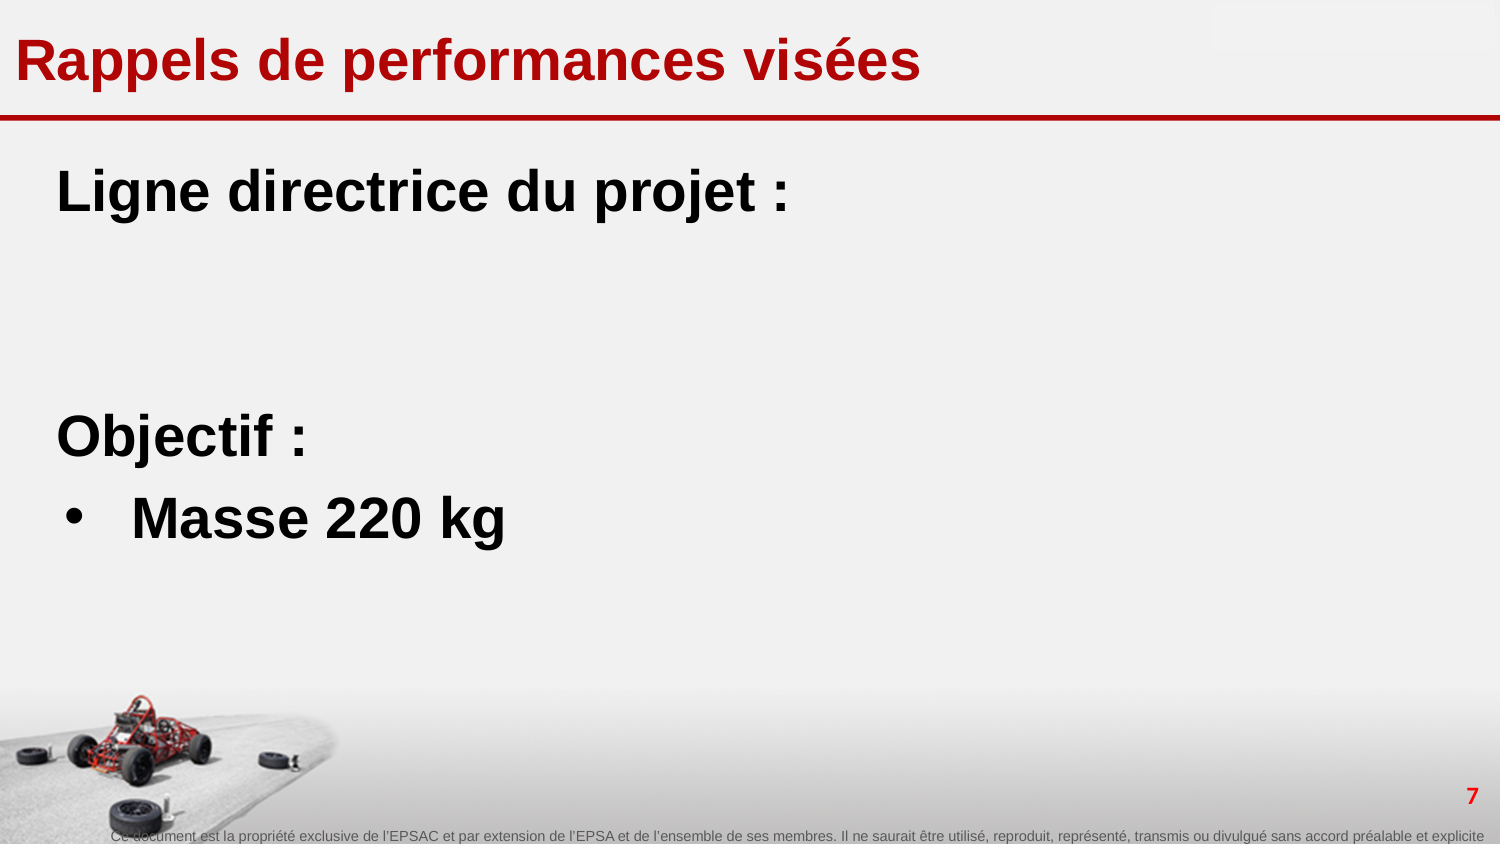

# Rappels de performances visées
Ligne directrice du projet :

Objectif :
Masse 220 kg

7